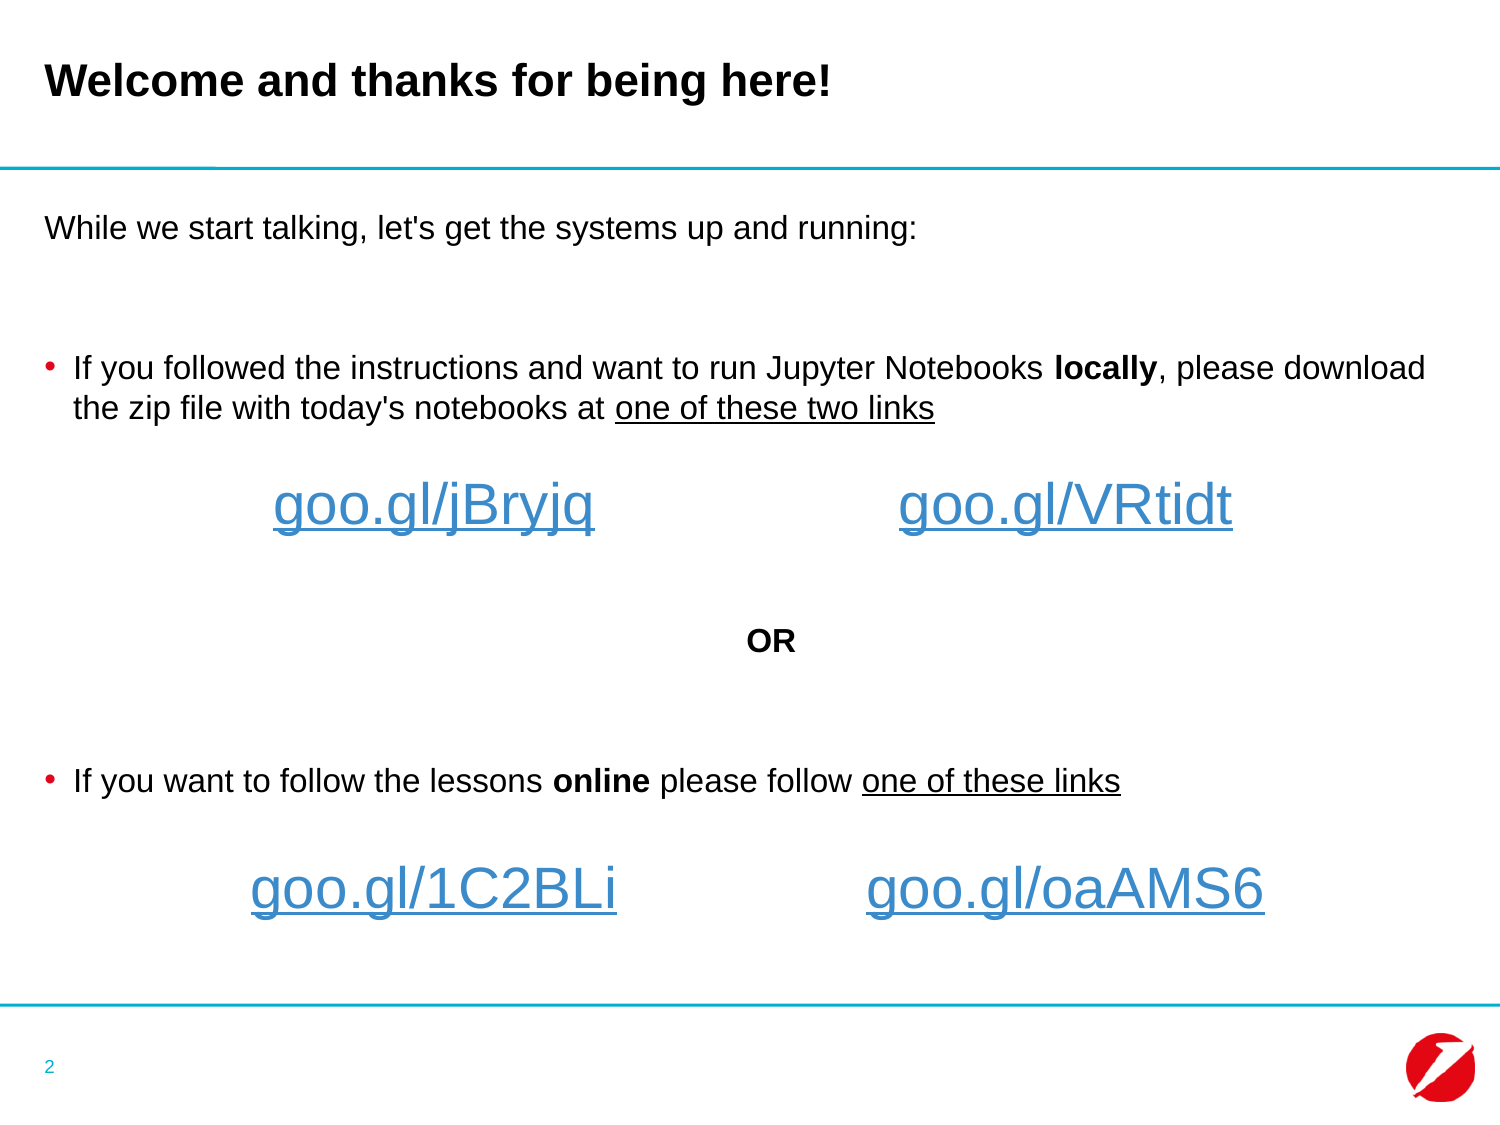

# Welcome and thanks for being here!
While we start talking, let's get the systems up and running:

If you followed the instructions and want to run Jupyter Notebooks locally, please download the zip file with today's notebooks at one of these two links

OR

If you want to follow the lessons online please follow one of these links

| goo.gl/jBryjq | goo.gl/VRtidt |
| --- | --- |
| goo.gl/1C2BLi | goo.gl/oaAMS6 |
| --- | --- |
2